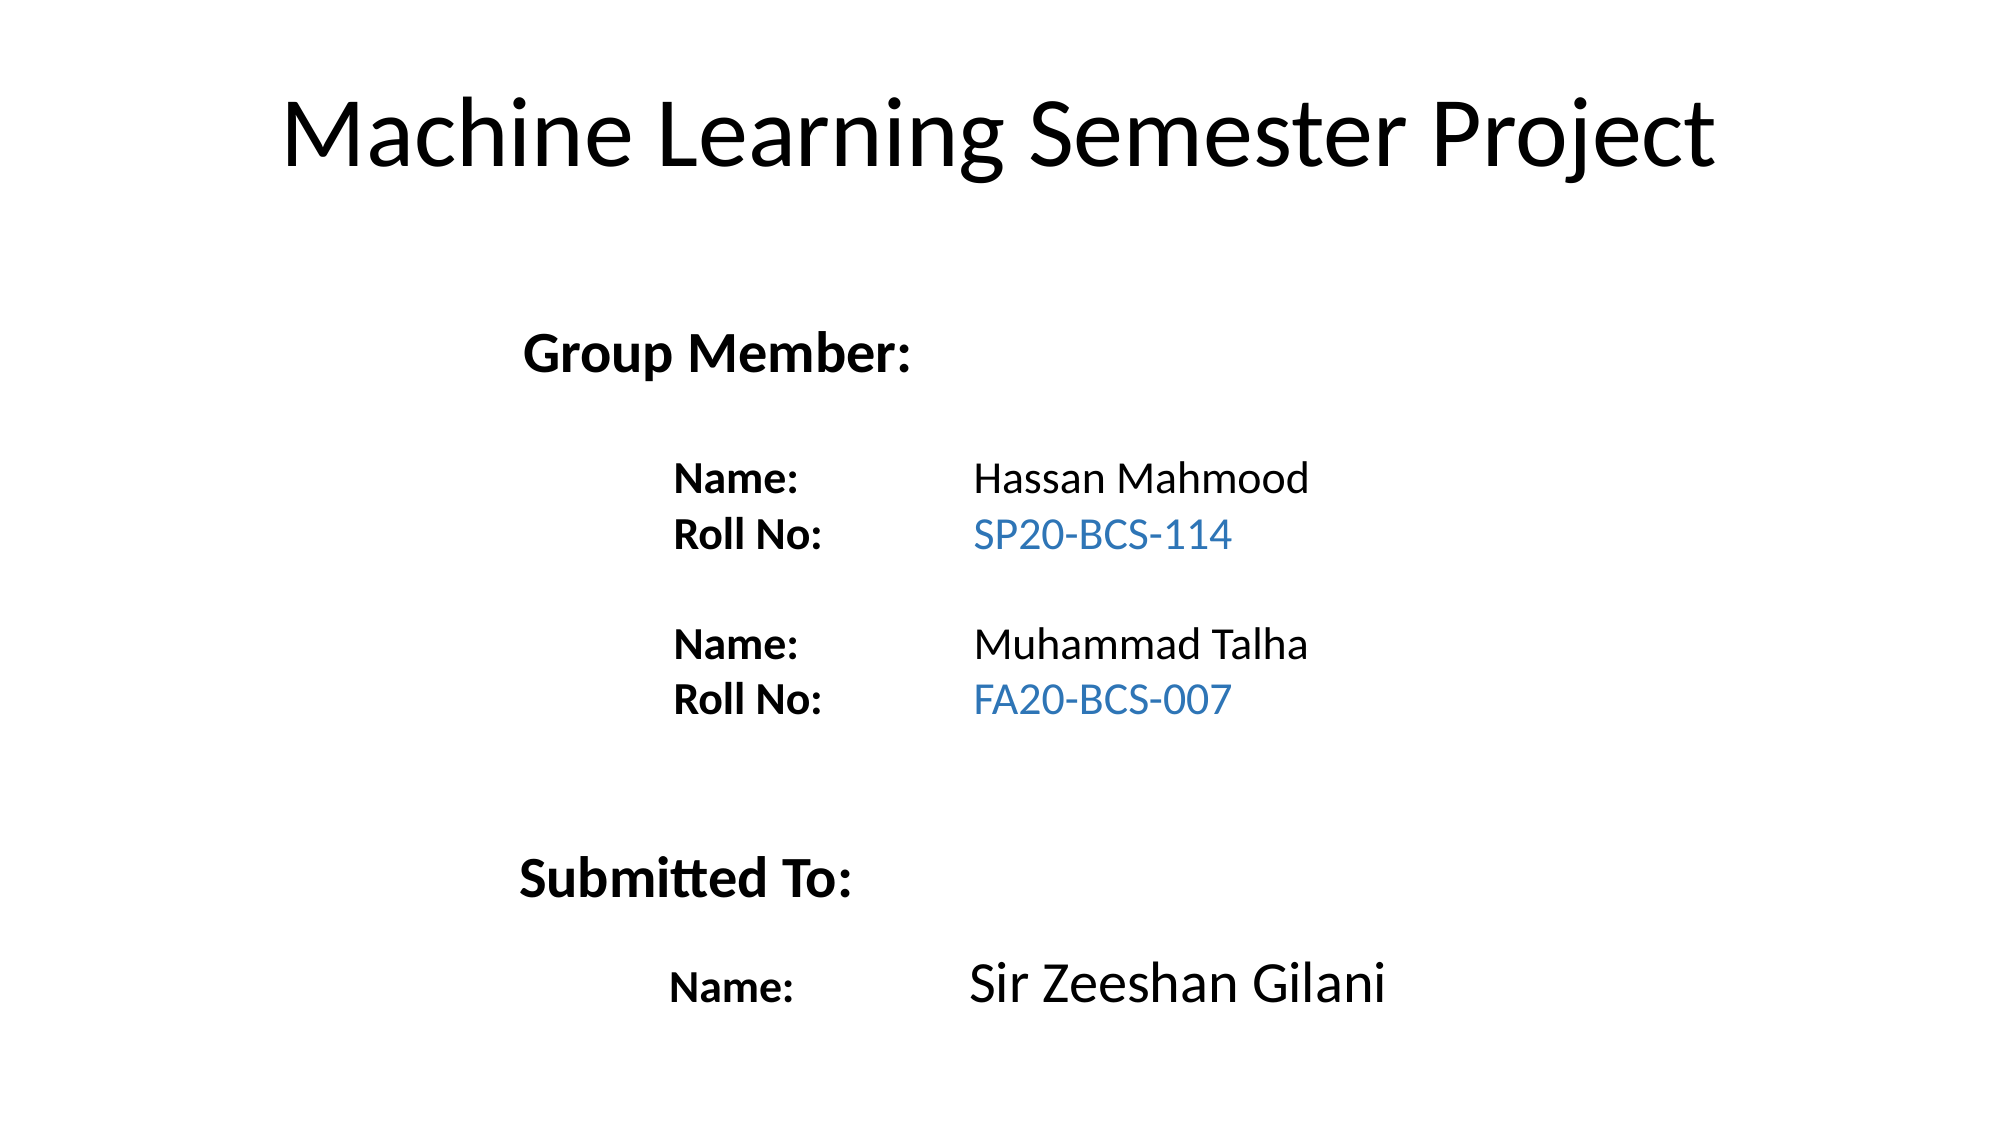

# Machine Learning Semester Project
Group Member:

	Name: 		Hassan Mahmood
	Roll No:    	SP20-BCS-114

	Name: 		Muhammad Talha
	Roll No: 	FA20-BCS-007
Submitted To:
	Name: 		Sir Zeeshan Gilani